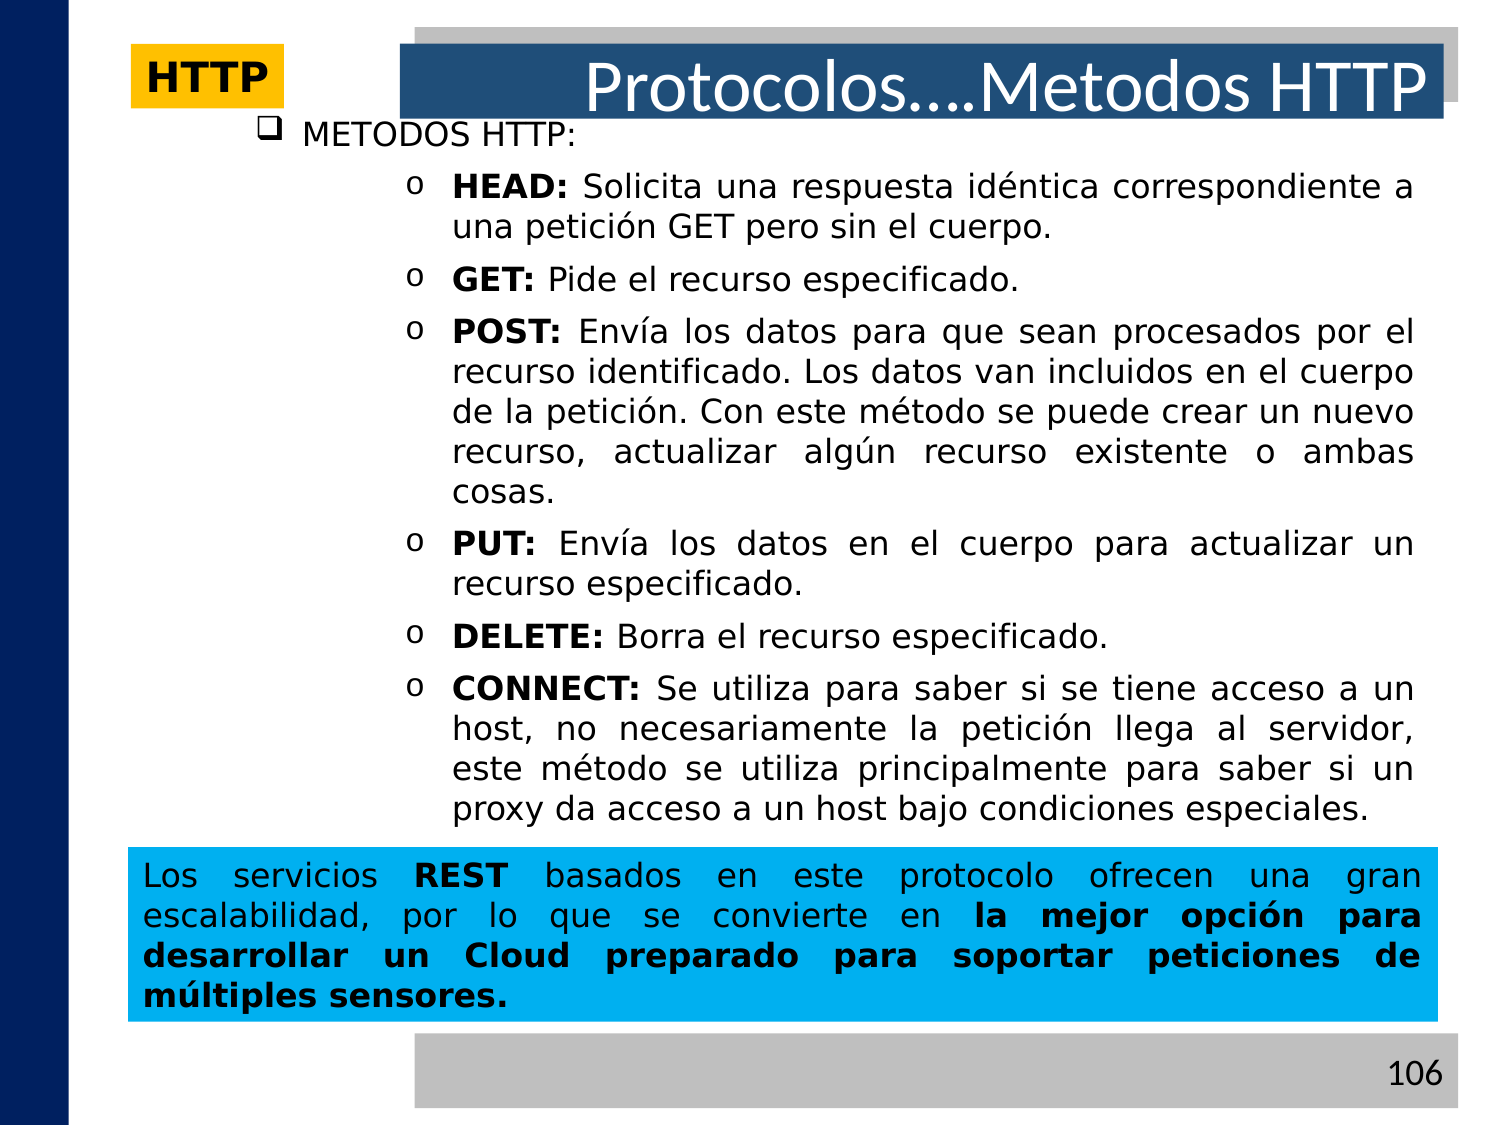

HTTP
Protocolos….Metodos HTTP
METODOS HTTP:
HEAD: Solicita una respuesta idéntica correspondiente a una petición GET pero sin el cuerpo.
GET: Pide el recurso especificado.
POST: Envía los datos para que sean procesados por el recurso identificado. Los datos van incluidos en el cuerpo de la petición. Con este método se puede crear un nuevo recurso, actualizar algún recurso existente o ambas cosas.
PUT: Envía los datos en el cuerpo para actualizar un recurso especificado.
DELETE: Borra el recurso especificado.
CONNECT: Se utiliza para saber si se tiene acceso a un host, no necesariamente la petición llega al servidor, este método se utiliza principalmente para saber si un proxy da acceso a un host bajo condiciones especiales.

Los servicios REST basados en este protocolo ofrecen una gran escalabilidad, por lo que se convierte en la mejor opción para desarrollar un Cloud preparado para soportar peticiones de múltiples sensores.
106